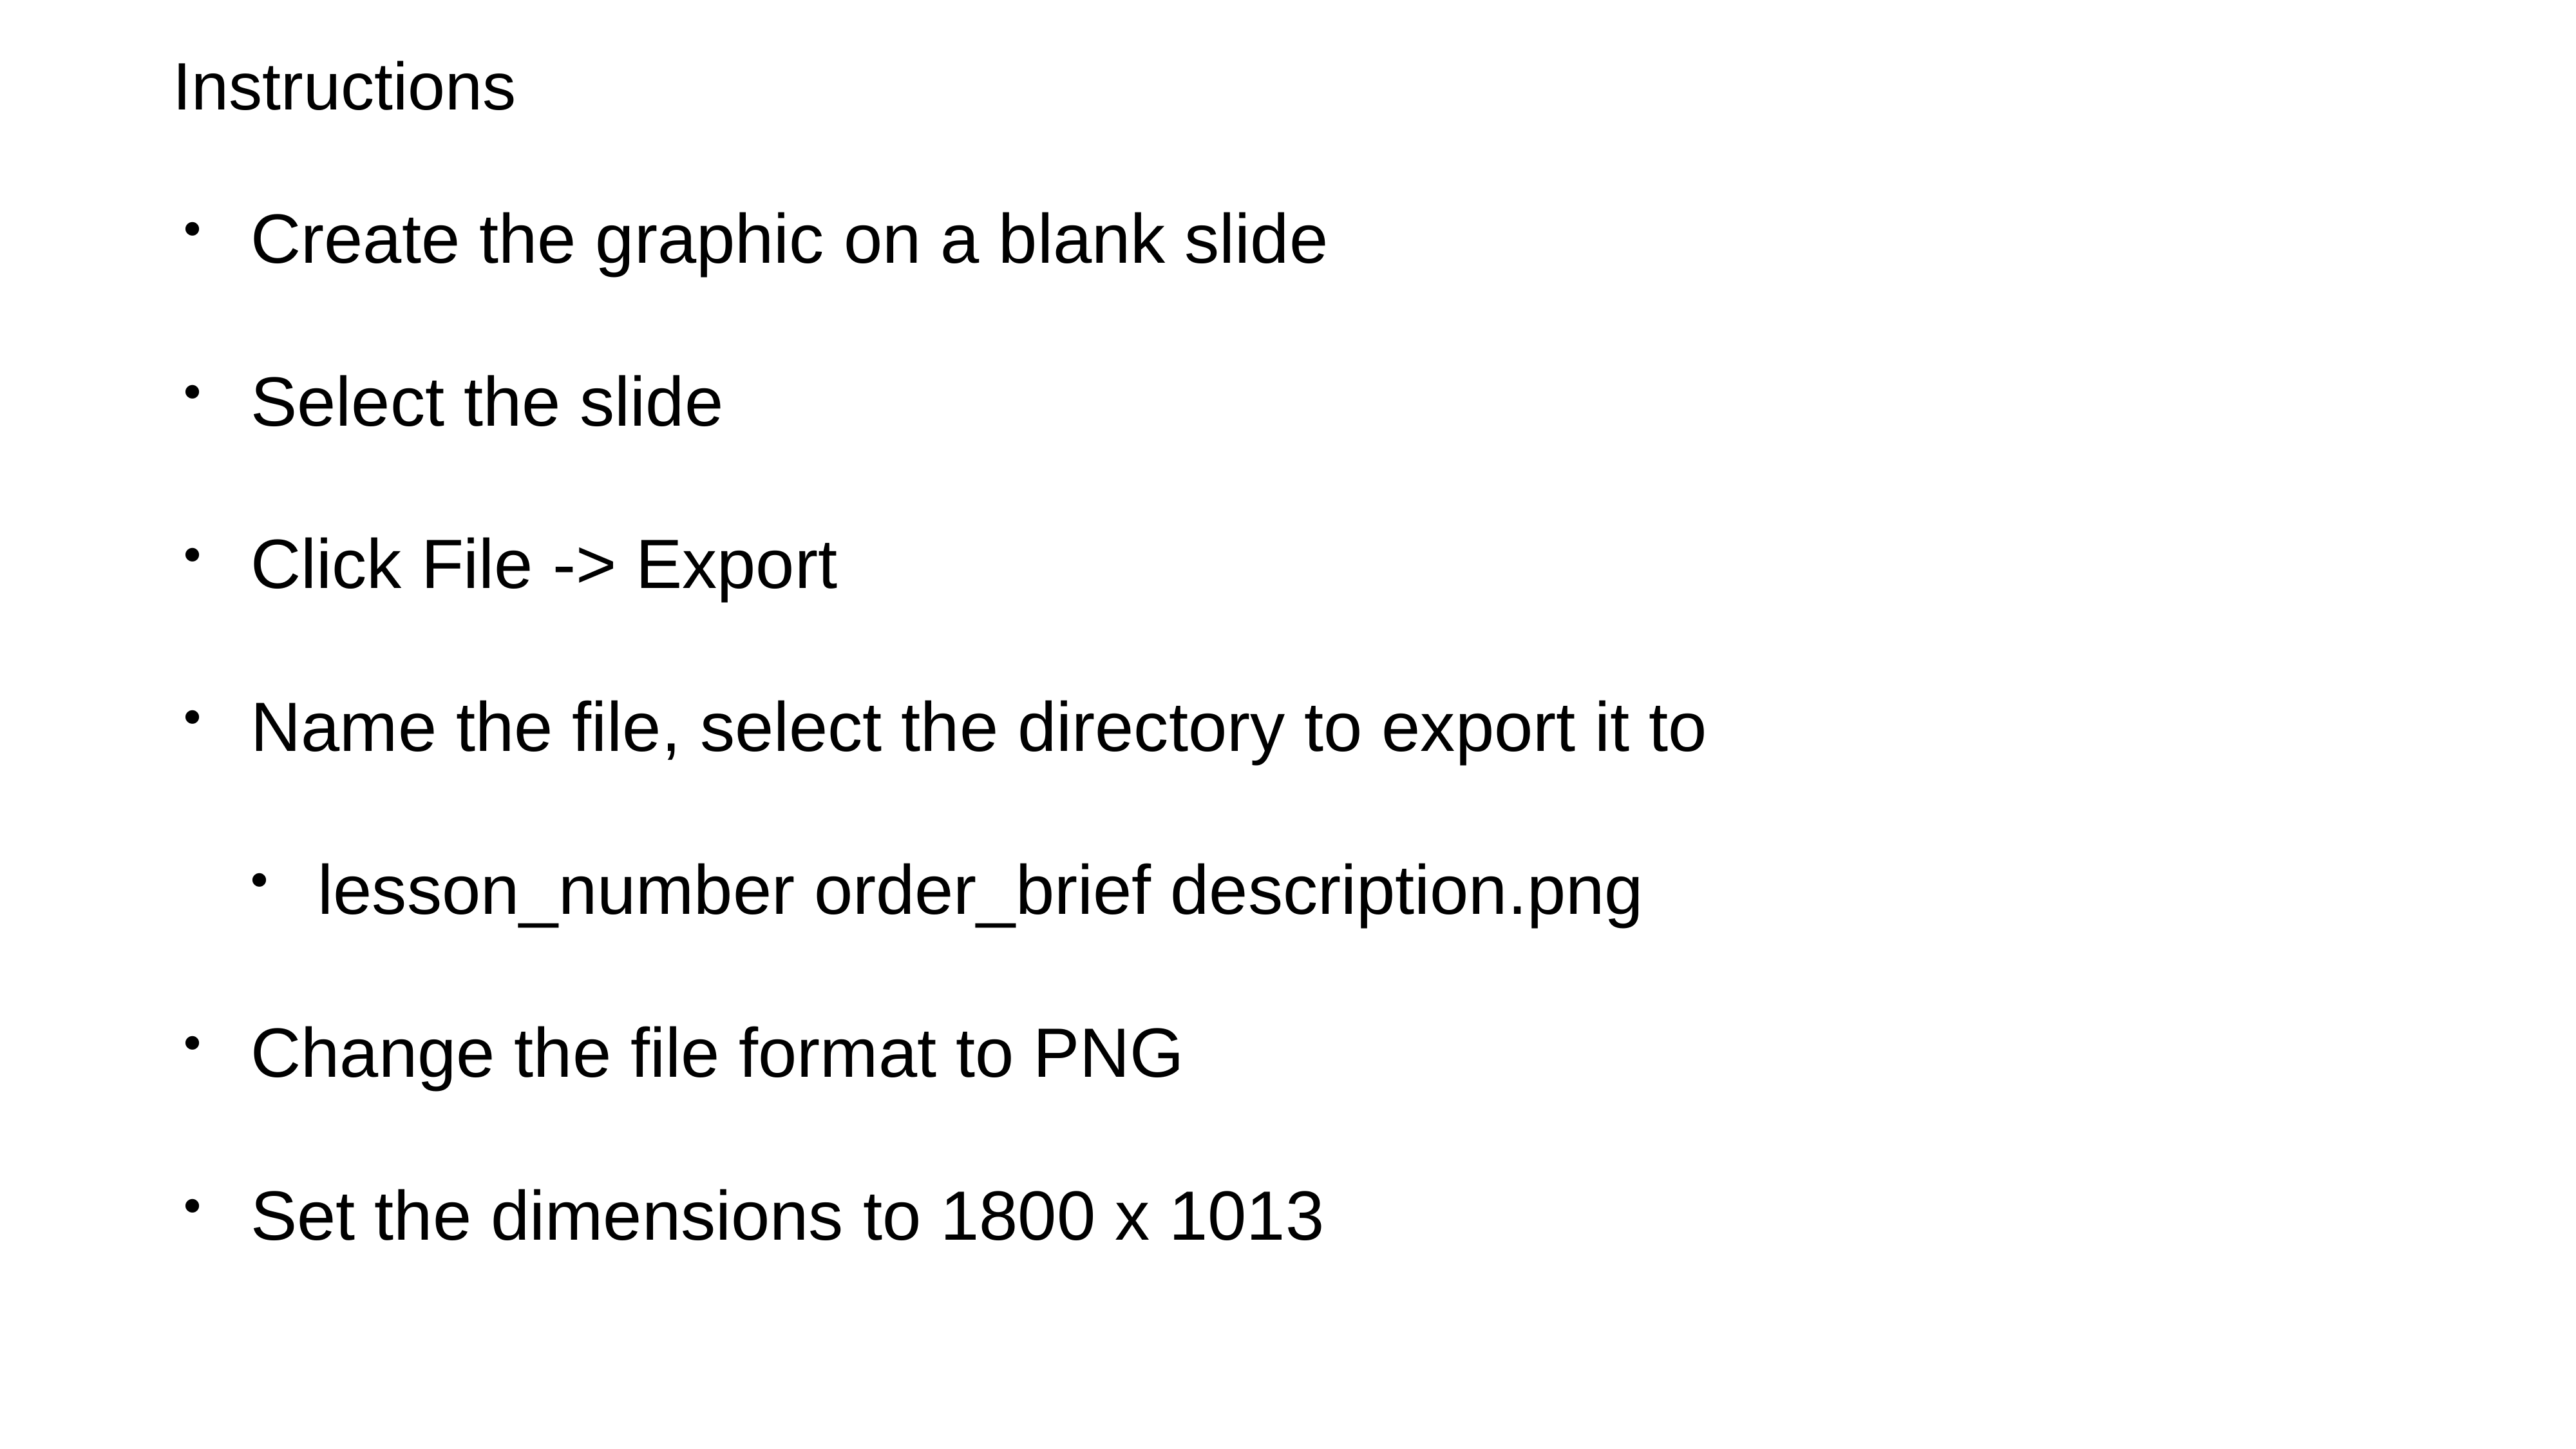

Instructions
Create the graphic on a blank slide
Select the slide
Click File -> Export
Name the file, select the directory to export it to
lesson_number order_brief description.png
Change the file format to PNG
Set the dimensions to 1800 x 1013